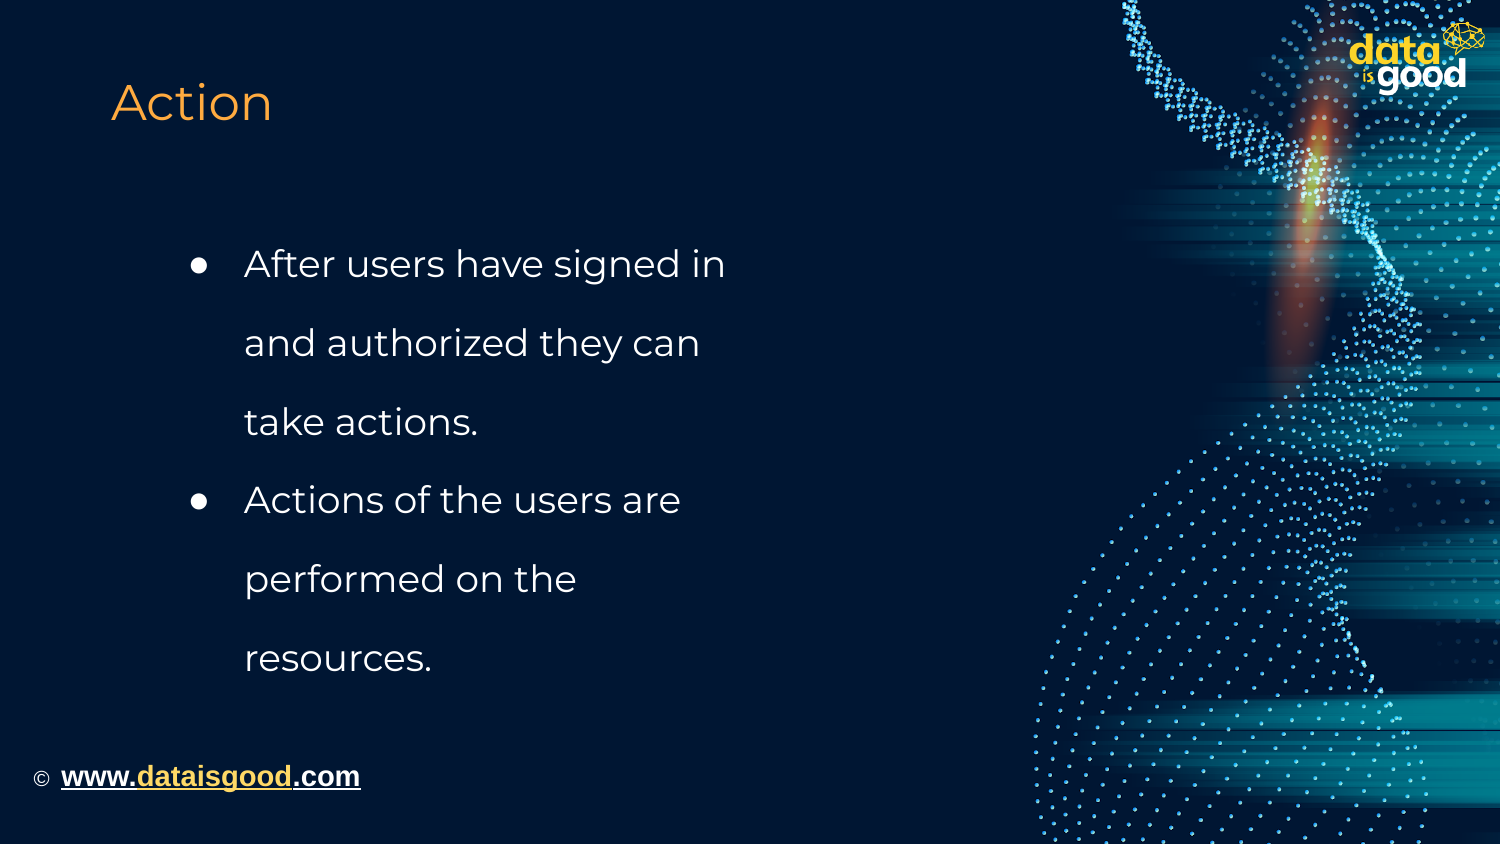

# Action
After users have signed in and authorized they can take actions.
Actions of the users are performed on the resources.